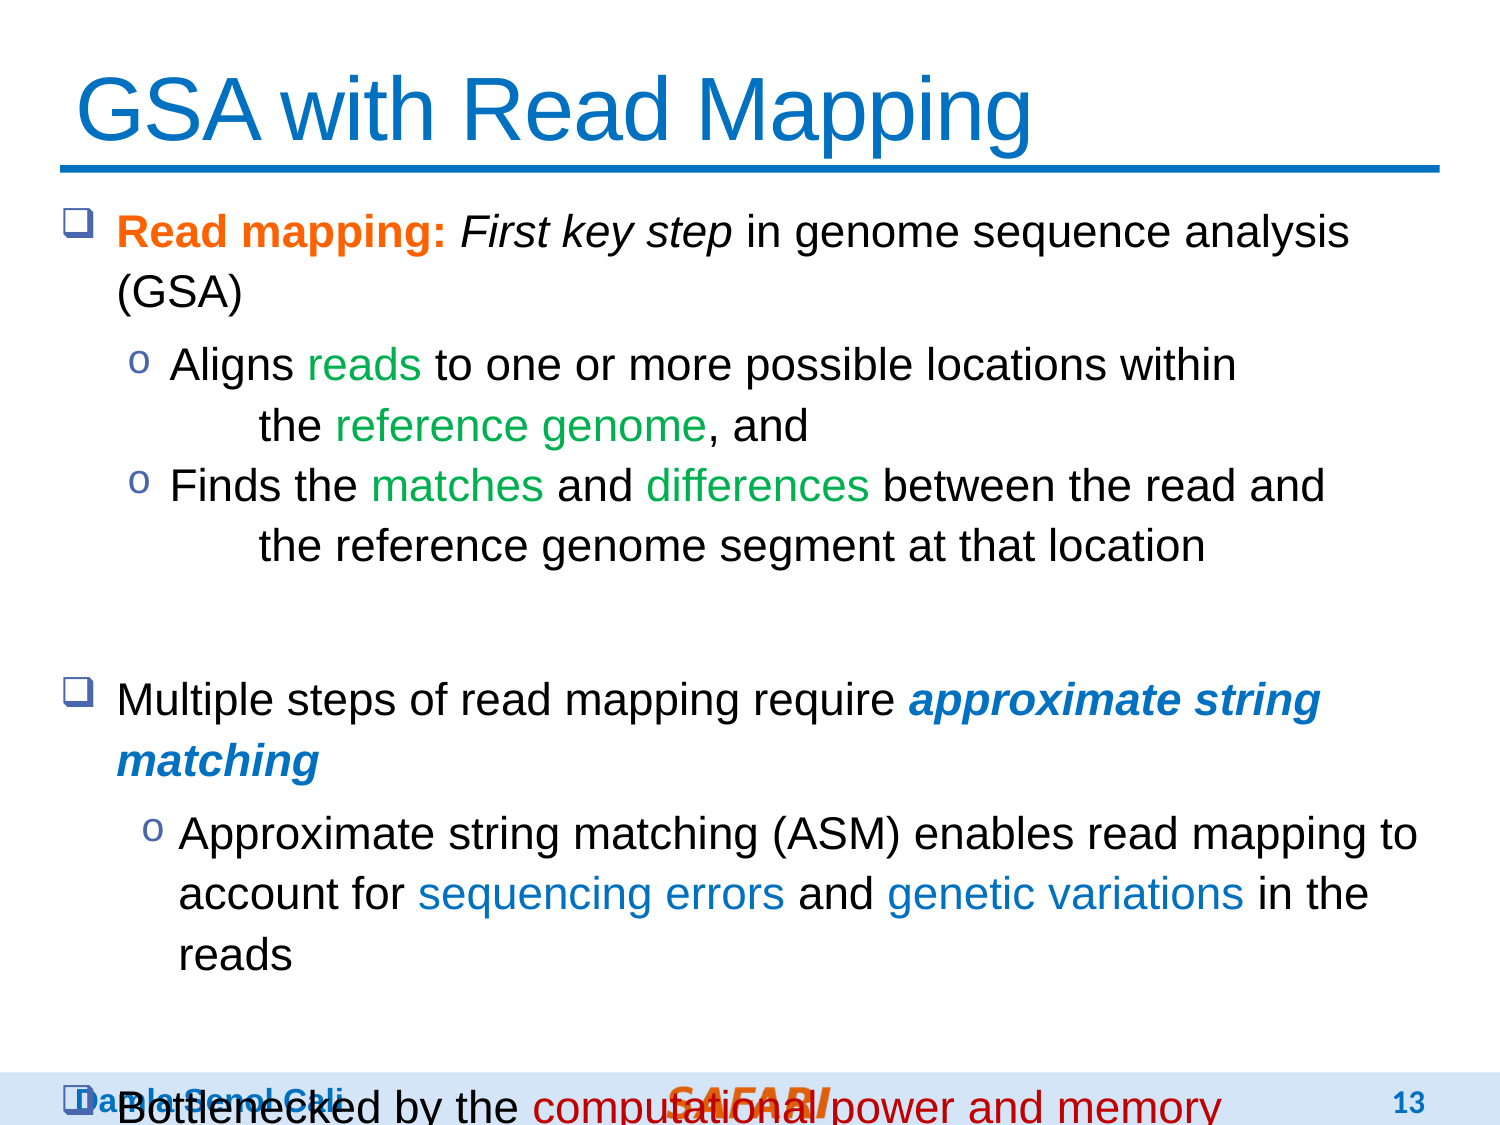

# GSA with Read Mapping
Read mapping: First key step in genome sequence analysis (GSA)
Aligns reads to one or more possible locations within          	             the reference genome, and
Finds the matches and differences between the read and 	             the reference genome segment at that location

Multiple steps of read mapping require approximate string matching
Approximate string matching (ASM) enables read mapping to account for sequencing errors and genetic variations in the reads

Bottlenecked by the computational power and memory bandwidth limitations of existing systems

13